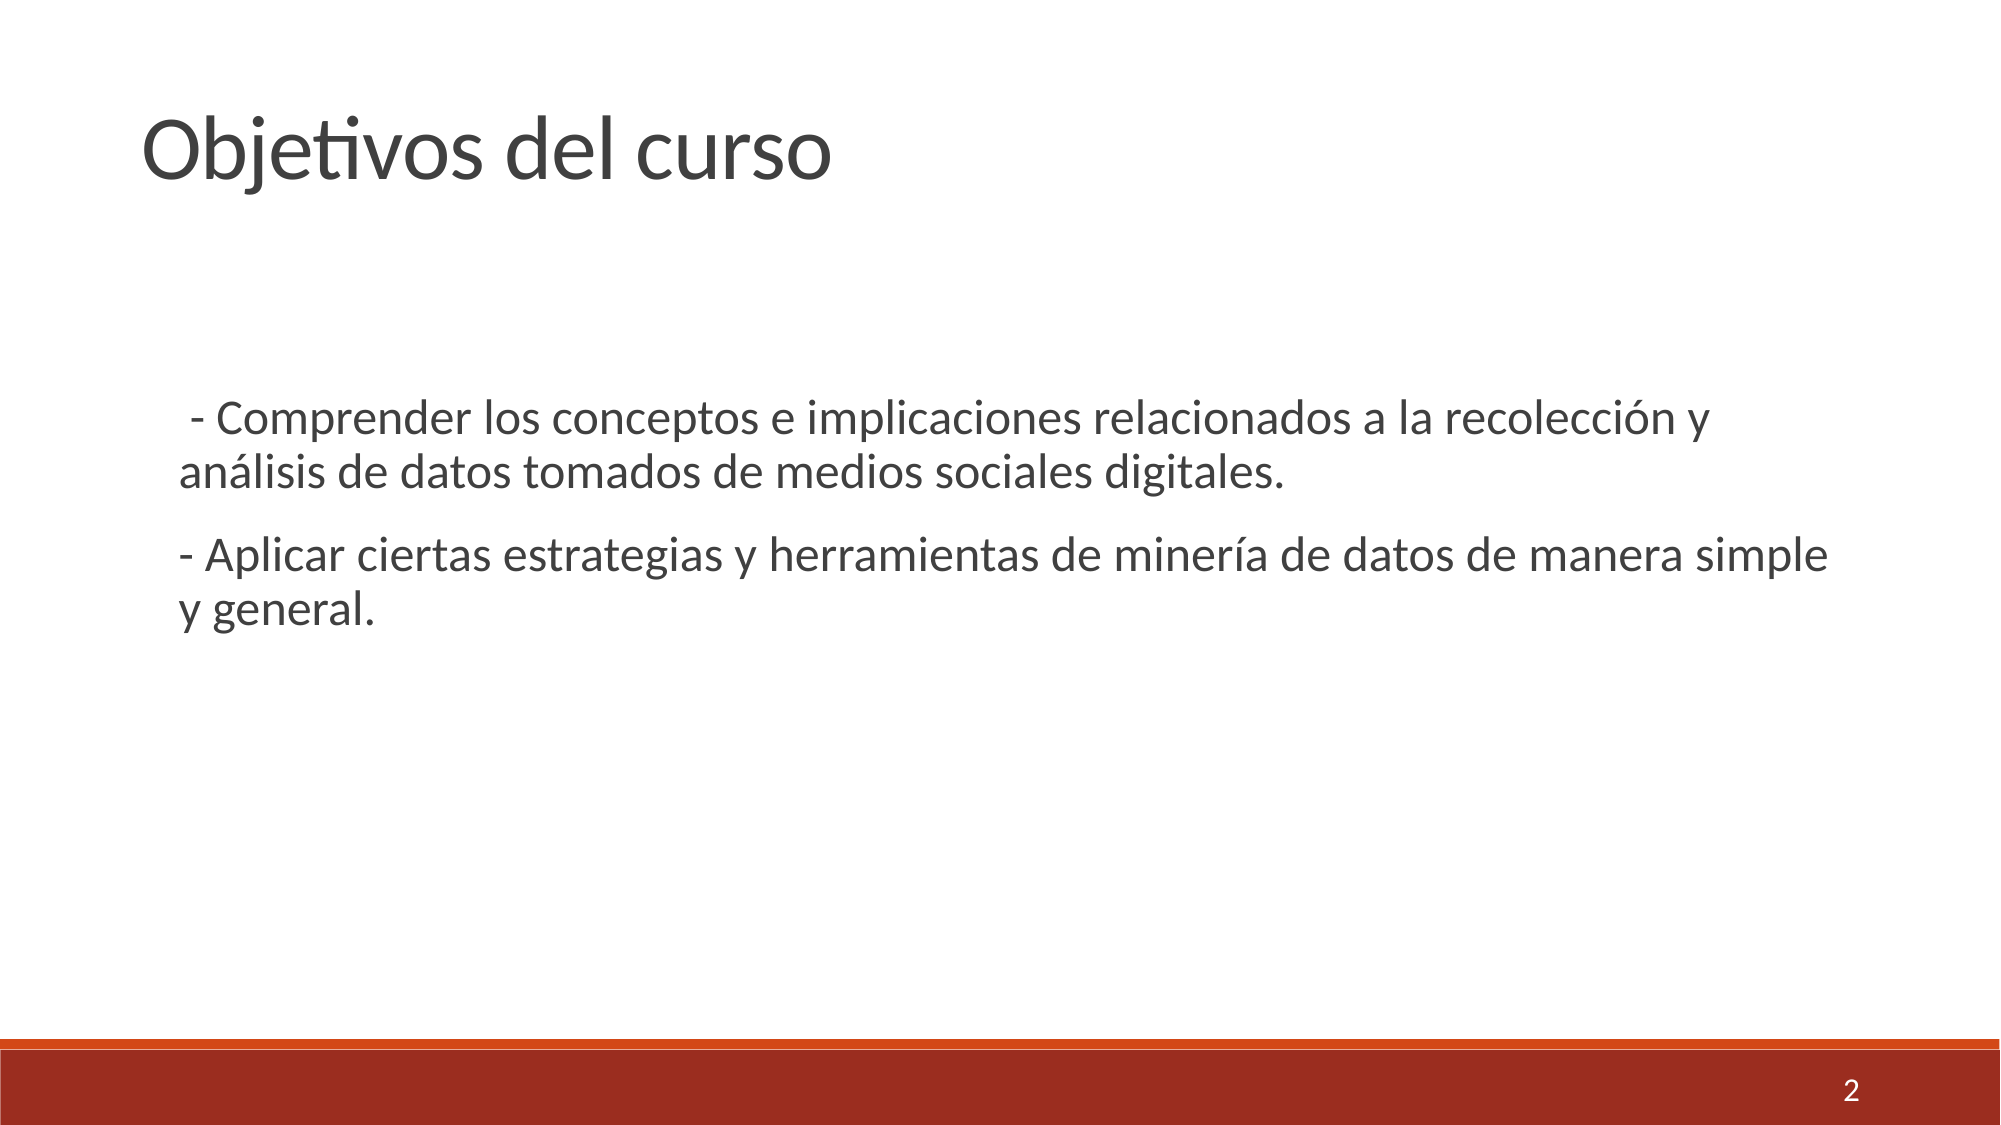

Objetivos del curso
 - Comprender los conceptos e implicaciones relacionados a la recolección y análisis de datos tomados de medios sociales digitales.
- Aplicar ciertas estrategias y herramientas de minería de datos de manera simple y general.
2